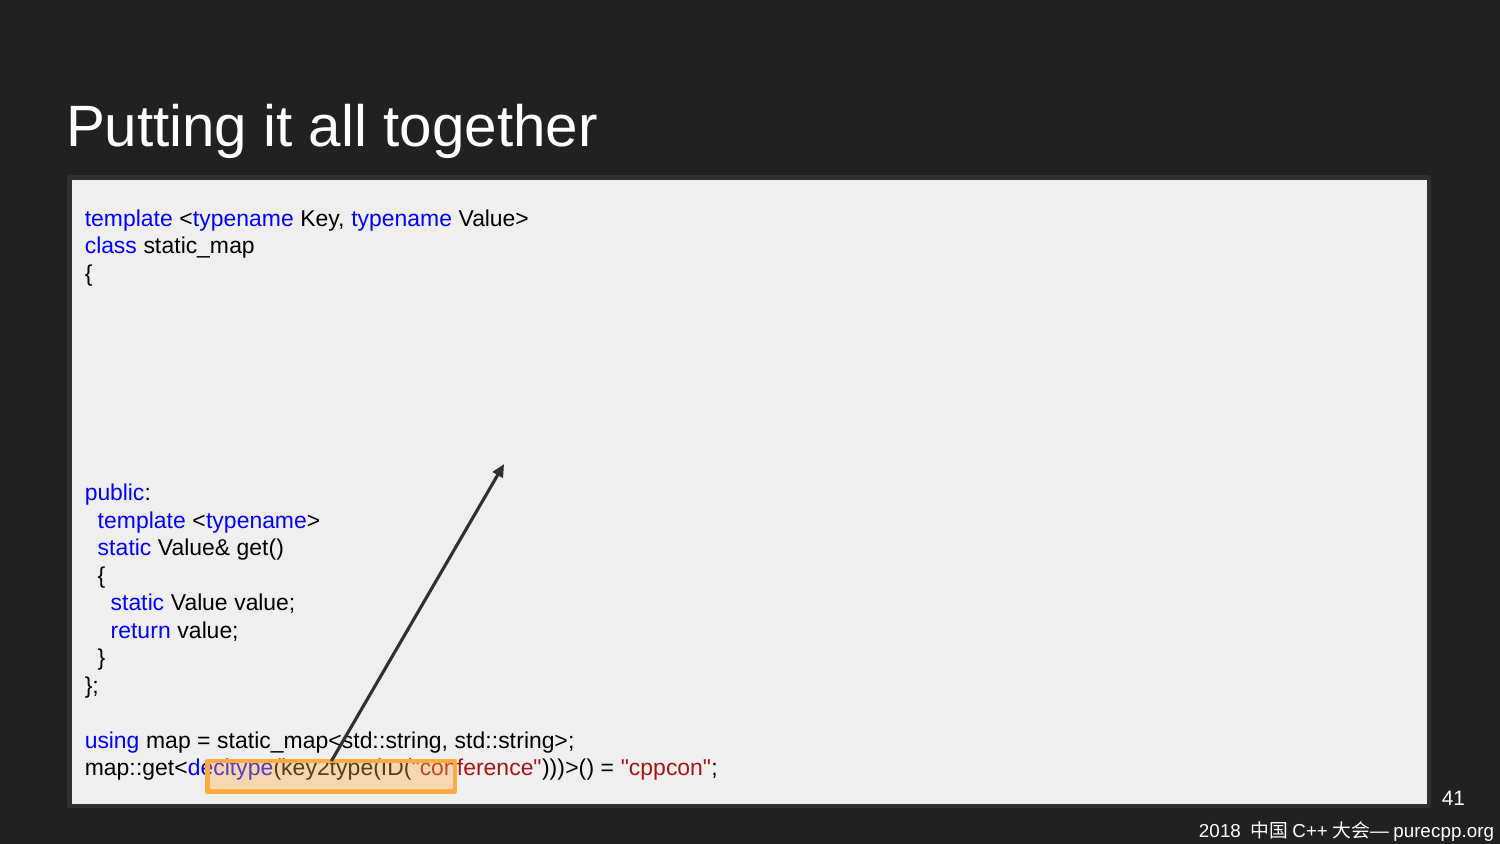

# Putting it all together
template <typename Key, typename Value>
class static_map
{

public:
  template <typename>
  static Value& get()
  {
    static Value value;
    return value;
  }
};

using map = static_map<std::string, std::string>;
map::get<decltype(key2type(ID("conference")))>() = "cppcon";

41